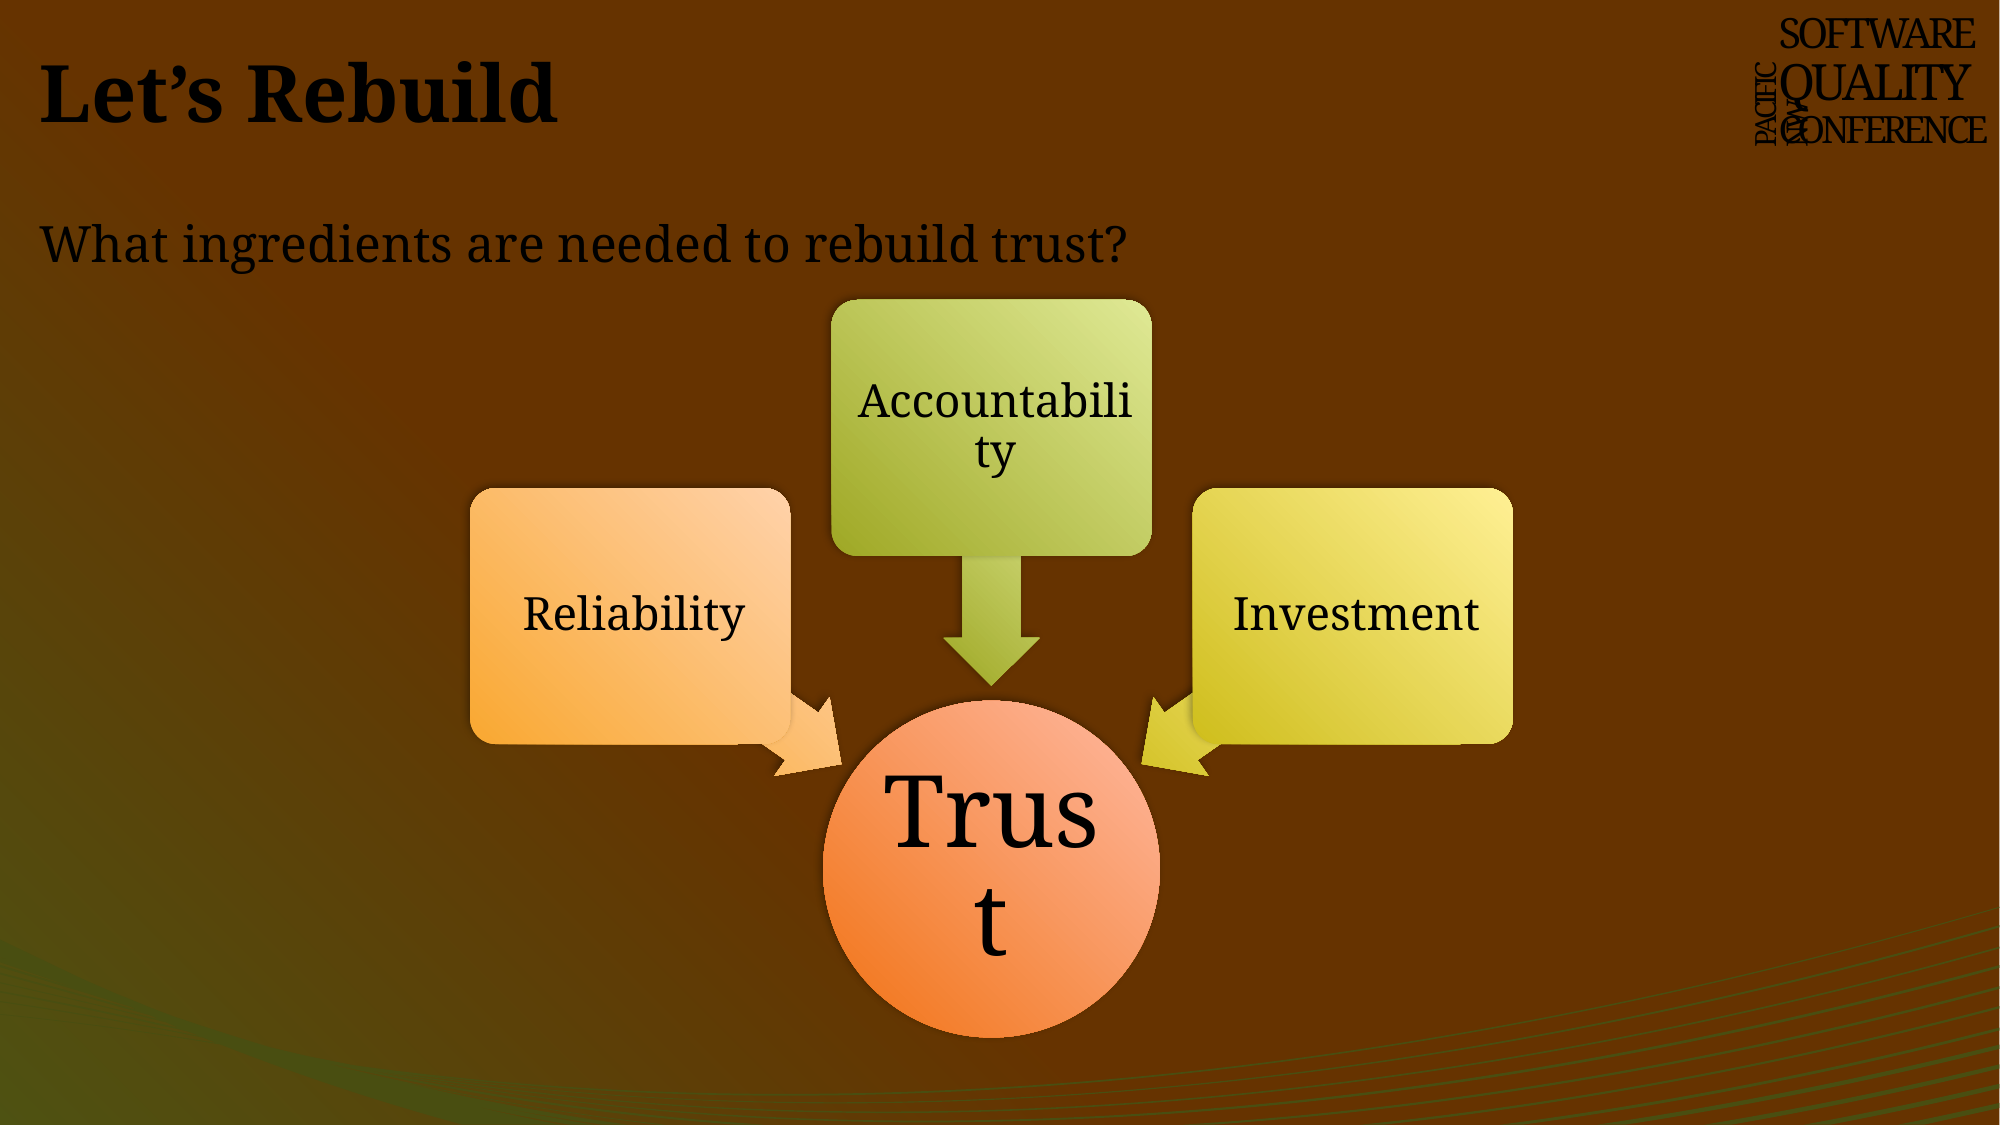

# Let’s Rebuild
SOFTWARE
QUALITY
CONFERENCE
PACIFIC   NW
What ingredients are needed to rebuild trust?
Trust
Reliability
Accountability
Investment